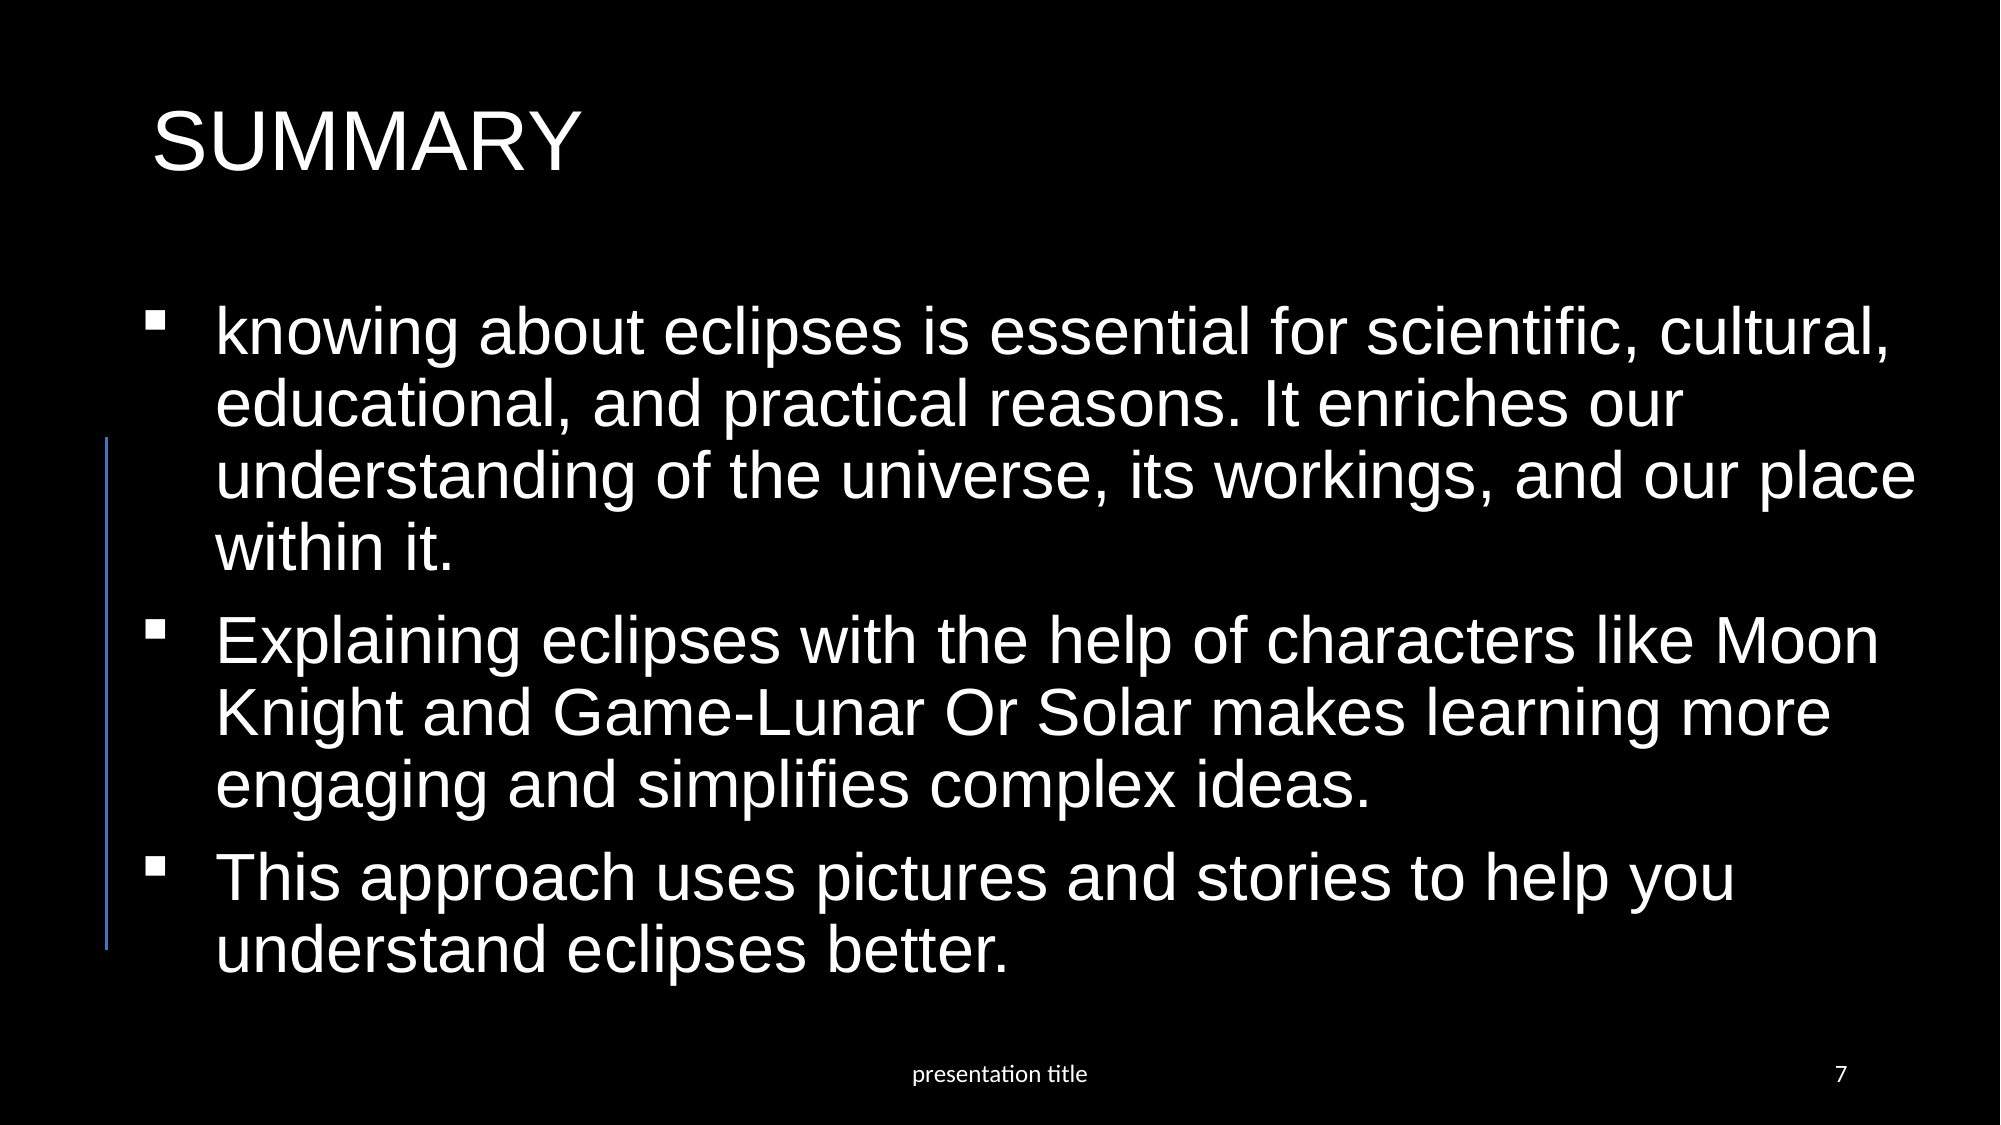

# SUMMARY
knowing about eclipses is essential for scientific, cultural, educational, and practical reasons. It enriches our understanding of the universe, its workings, and our place within it.
Explaining eclipses with the help of characters like Moon Knight and Game-Lunar Or Solar makes learning more engaging and simplifies complex ideas.
This approach uses pictures and stories to help you understand eclipses better.
presentation title
7